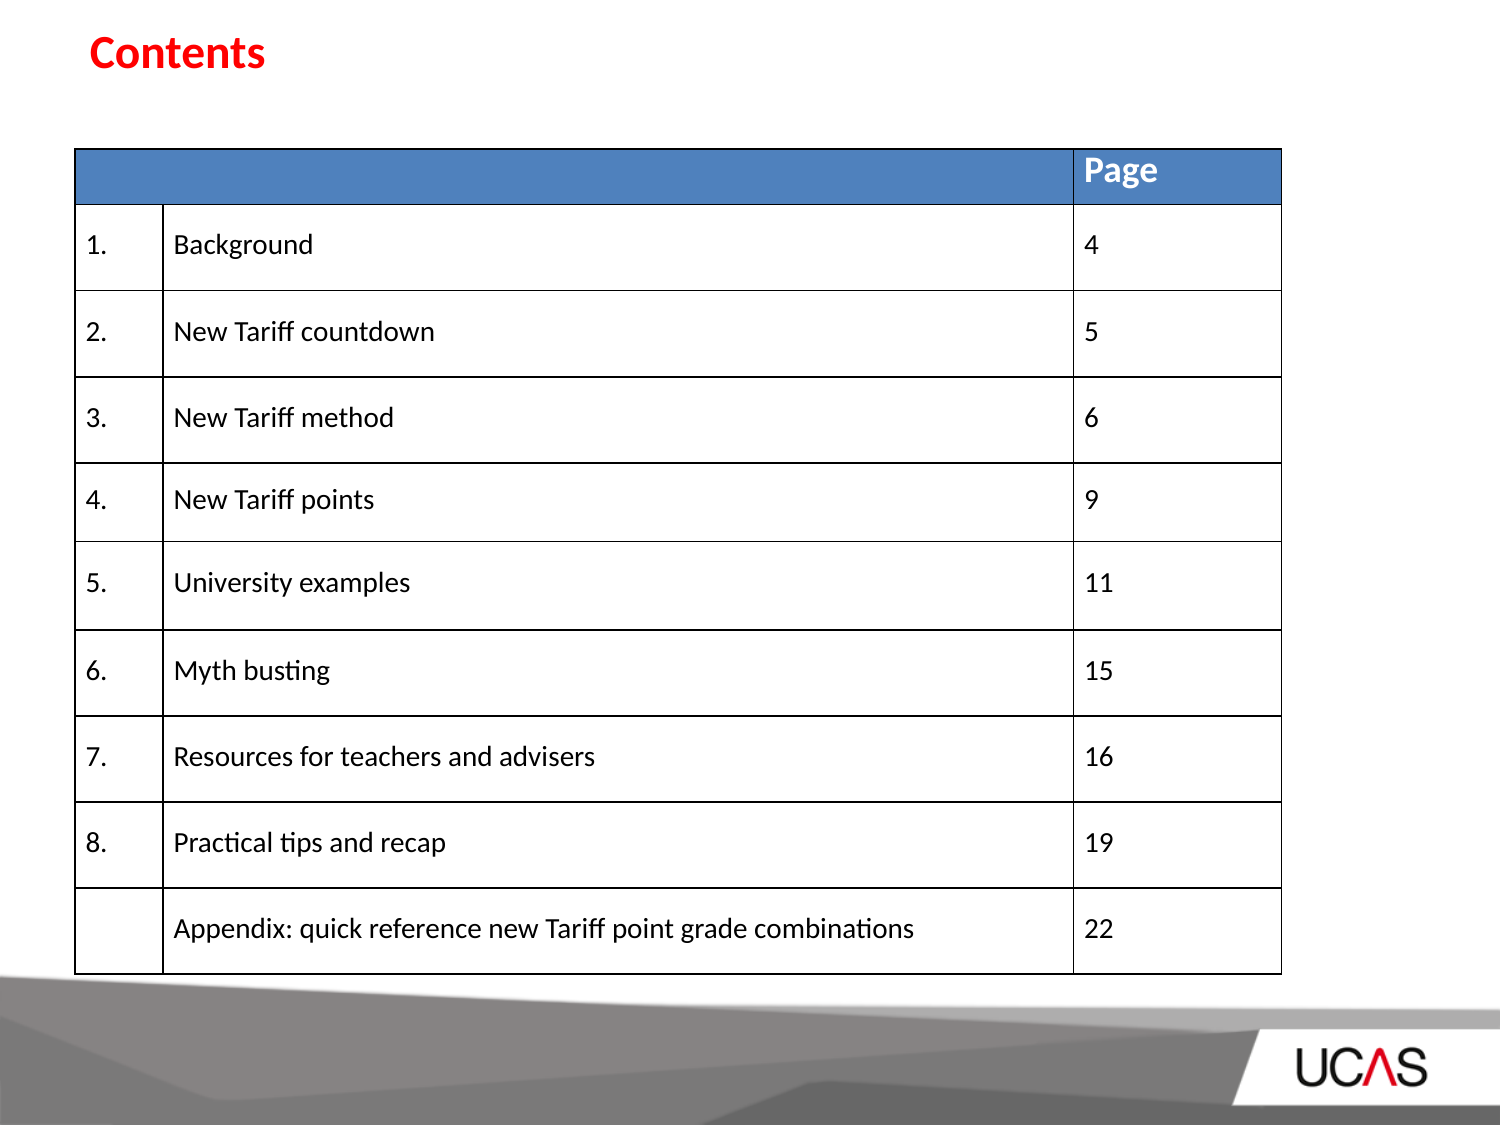

# Contents
|  |  | Page |
| --- | --- | --- |
| 1. | Background | 4 |
| 2. | New Tariff countdown | 5 |
| 3. | New Tariff method | 6 |
| 4. | New Tariff points | 9 |
| 5. | University examples | 11 |
| 6. | Myth busting | 15 |
| 7. | Resources for teachers and advisers | 16 |
| 8. | Practical tips and recap | 19 |
|  | Appendix: quick reference new Tariff point grade combinations | 22 |